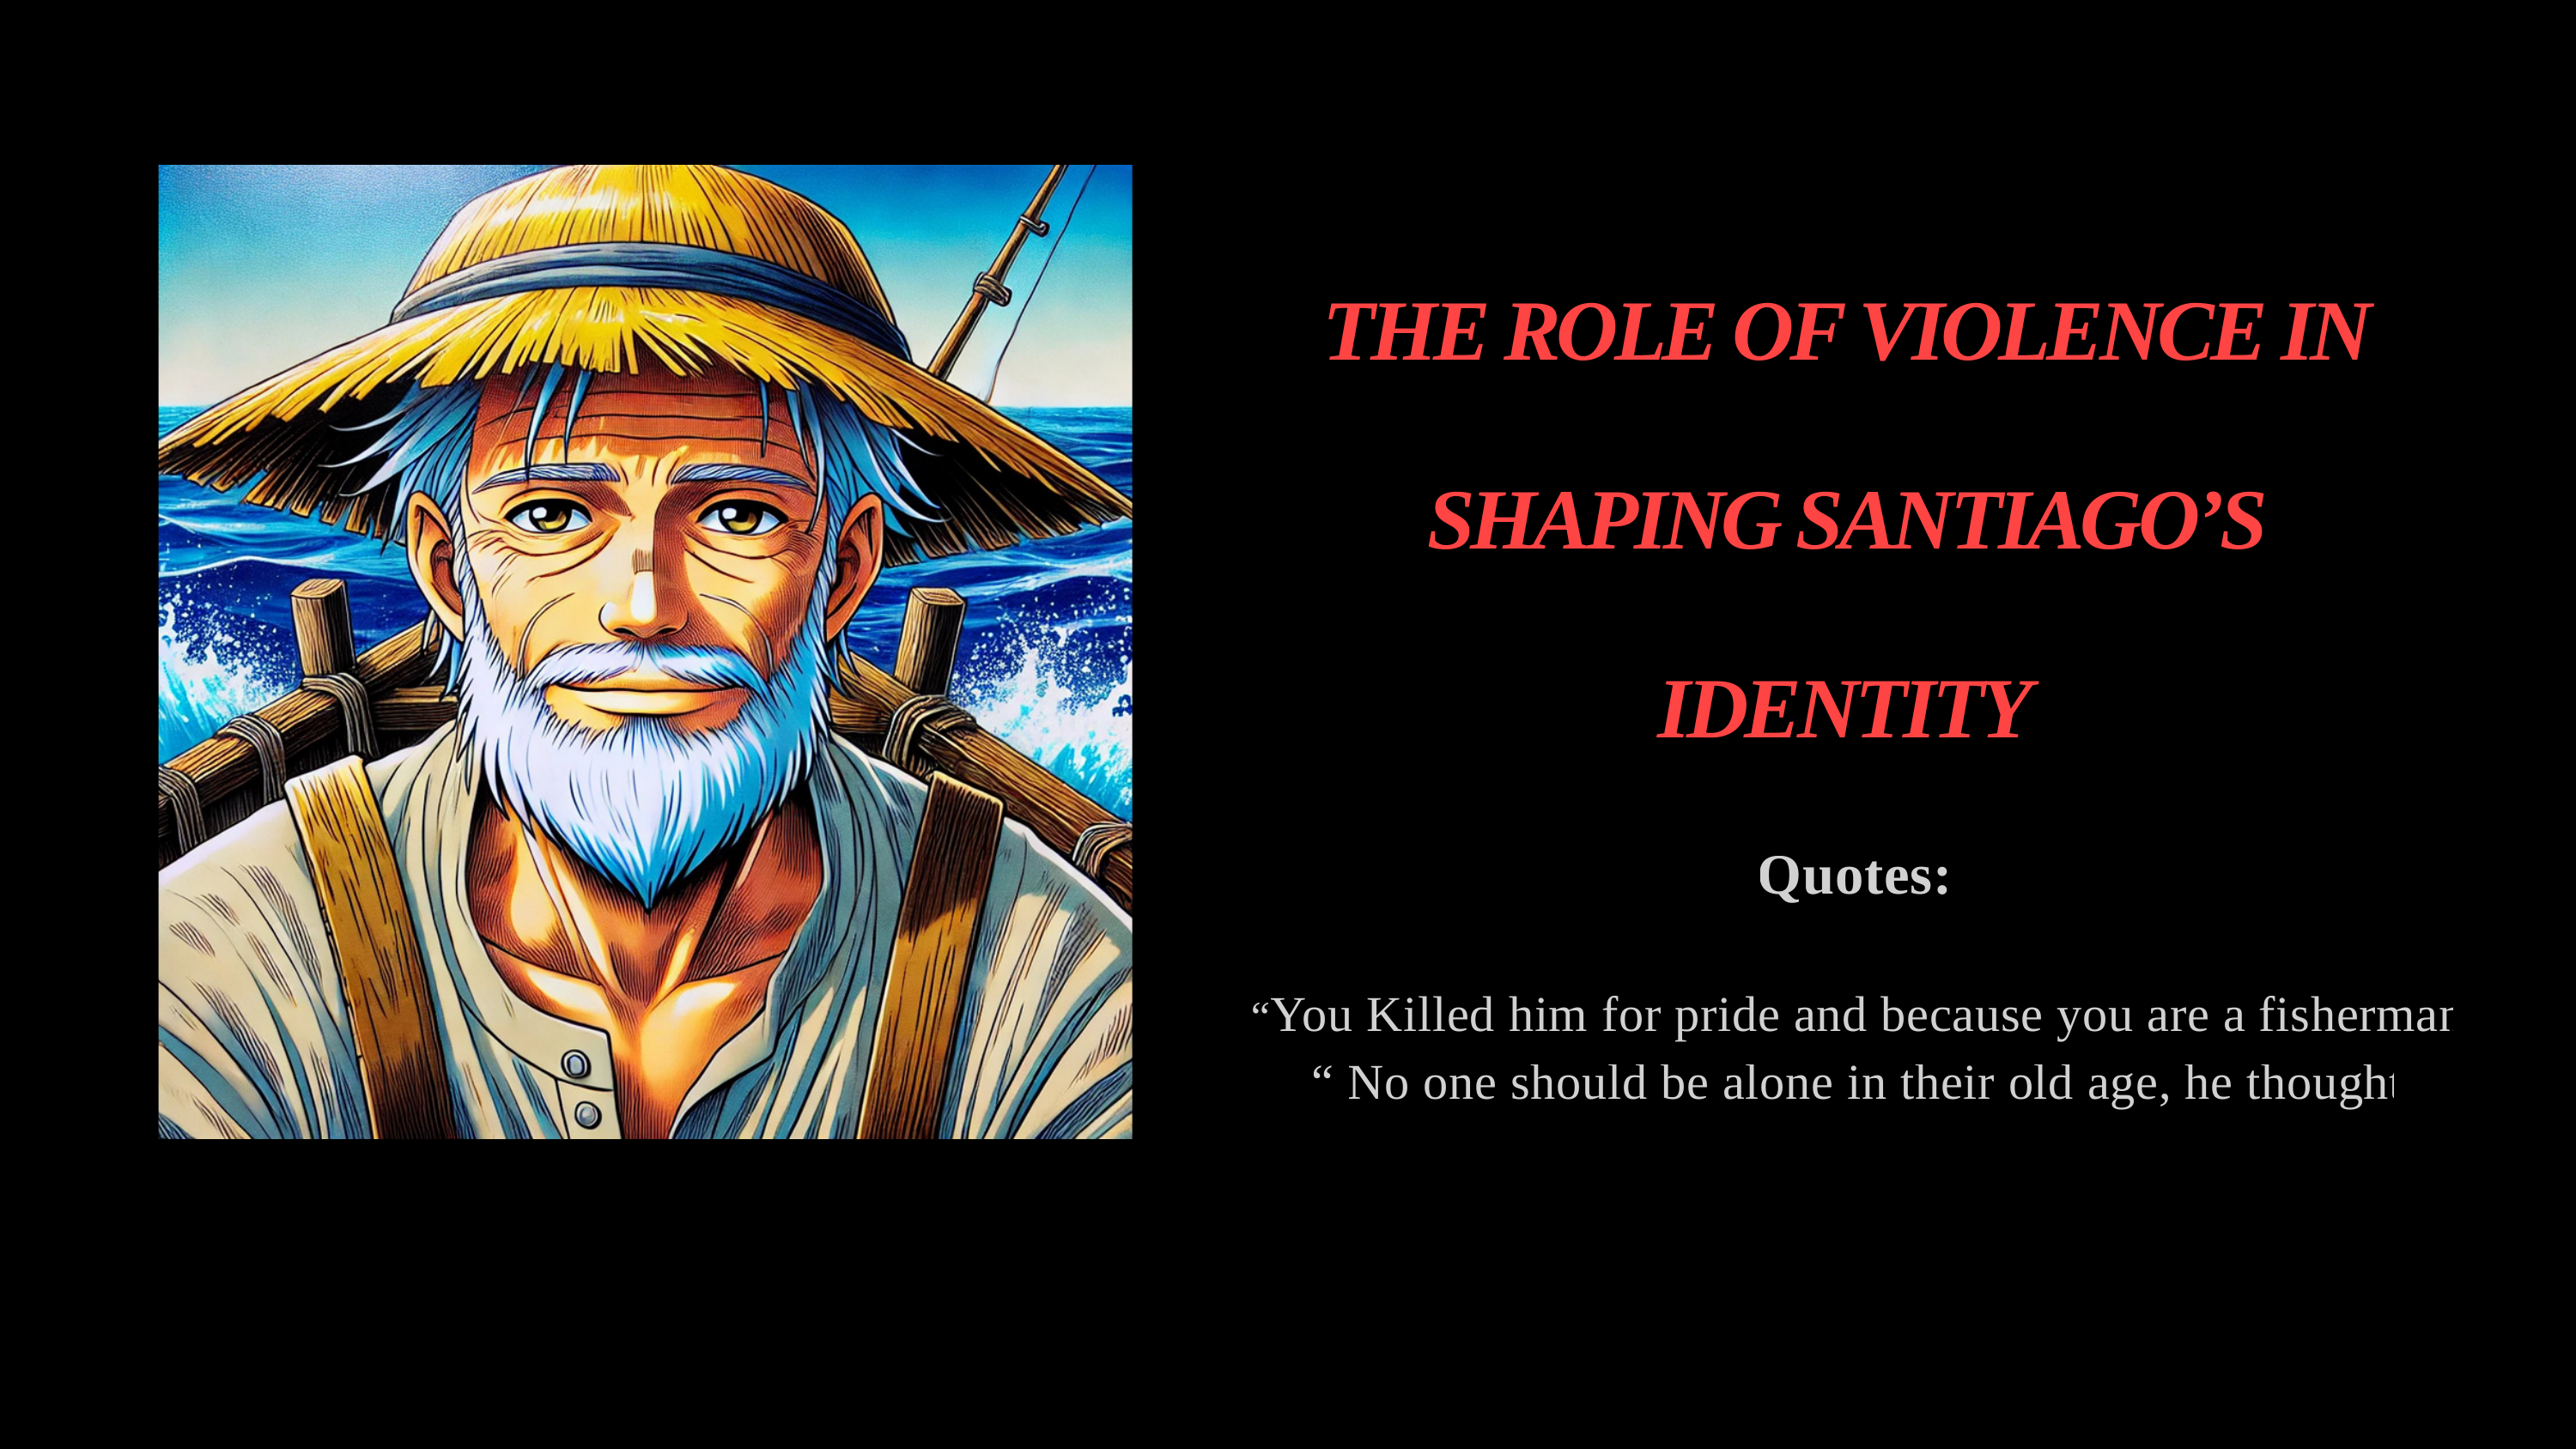

THE ROLE OF VIOLENCE IN SHAPING SANTIAGO’S IDENTITY
Quotes:

“You Killed him for pride and because you are a fisherman”
“ No one should be alone in their old age, he thought”